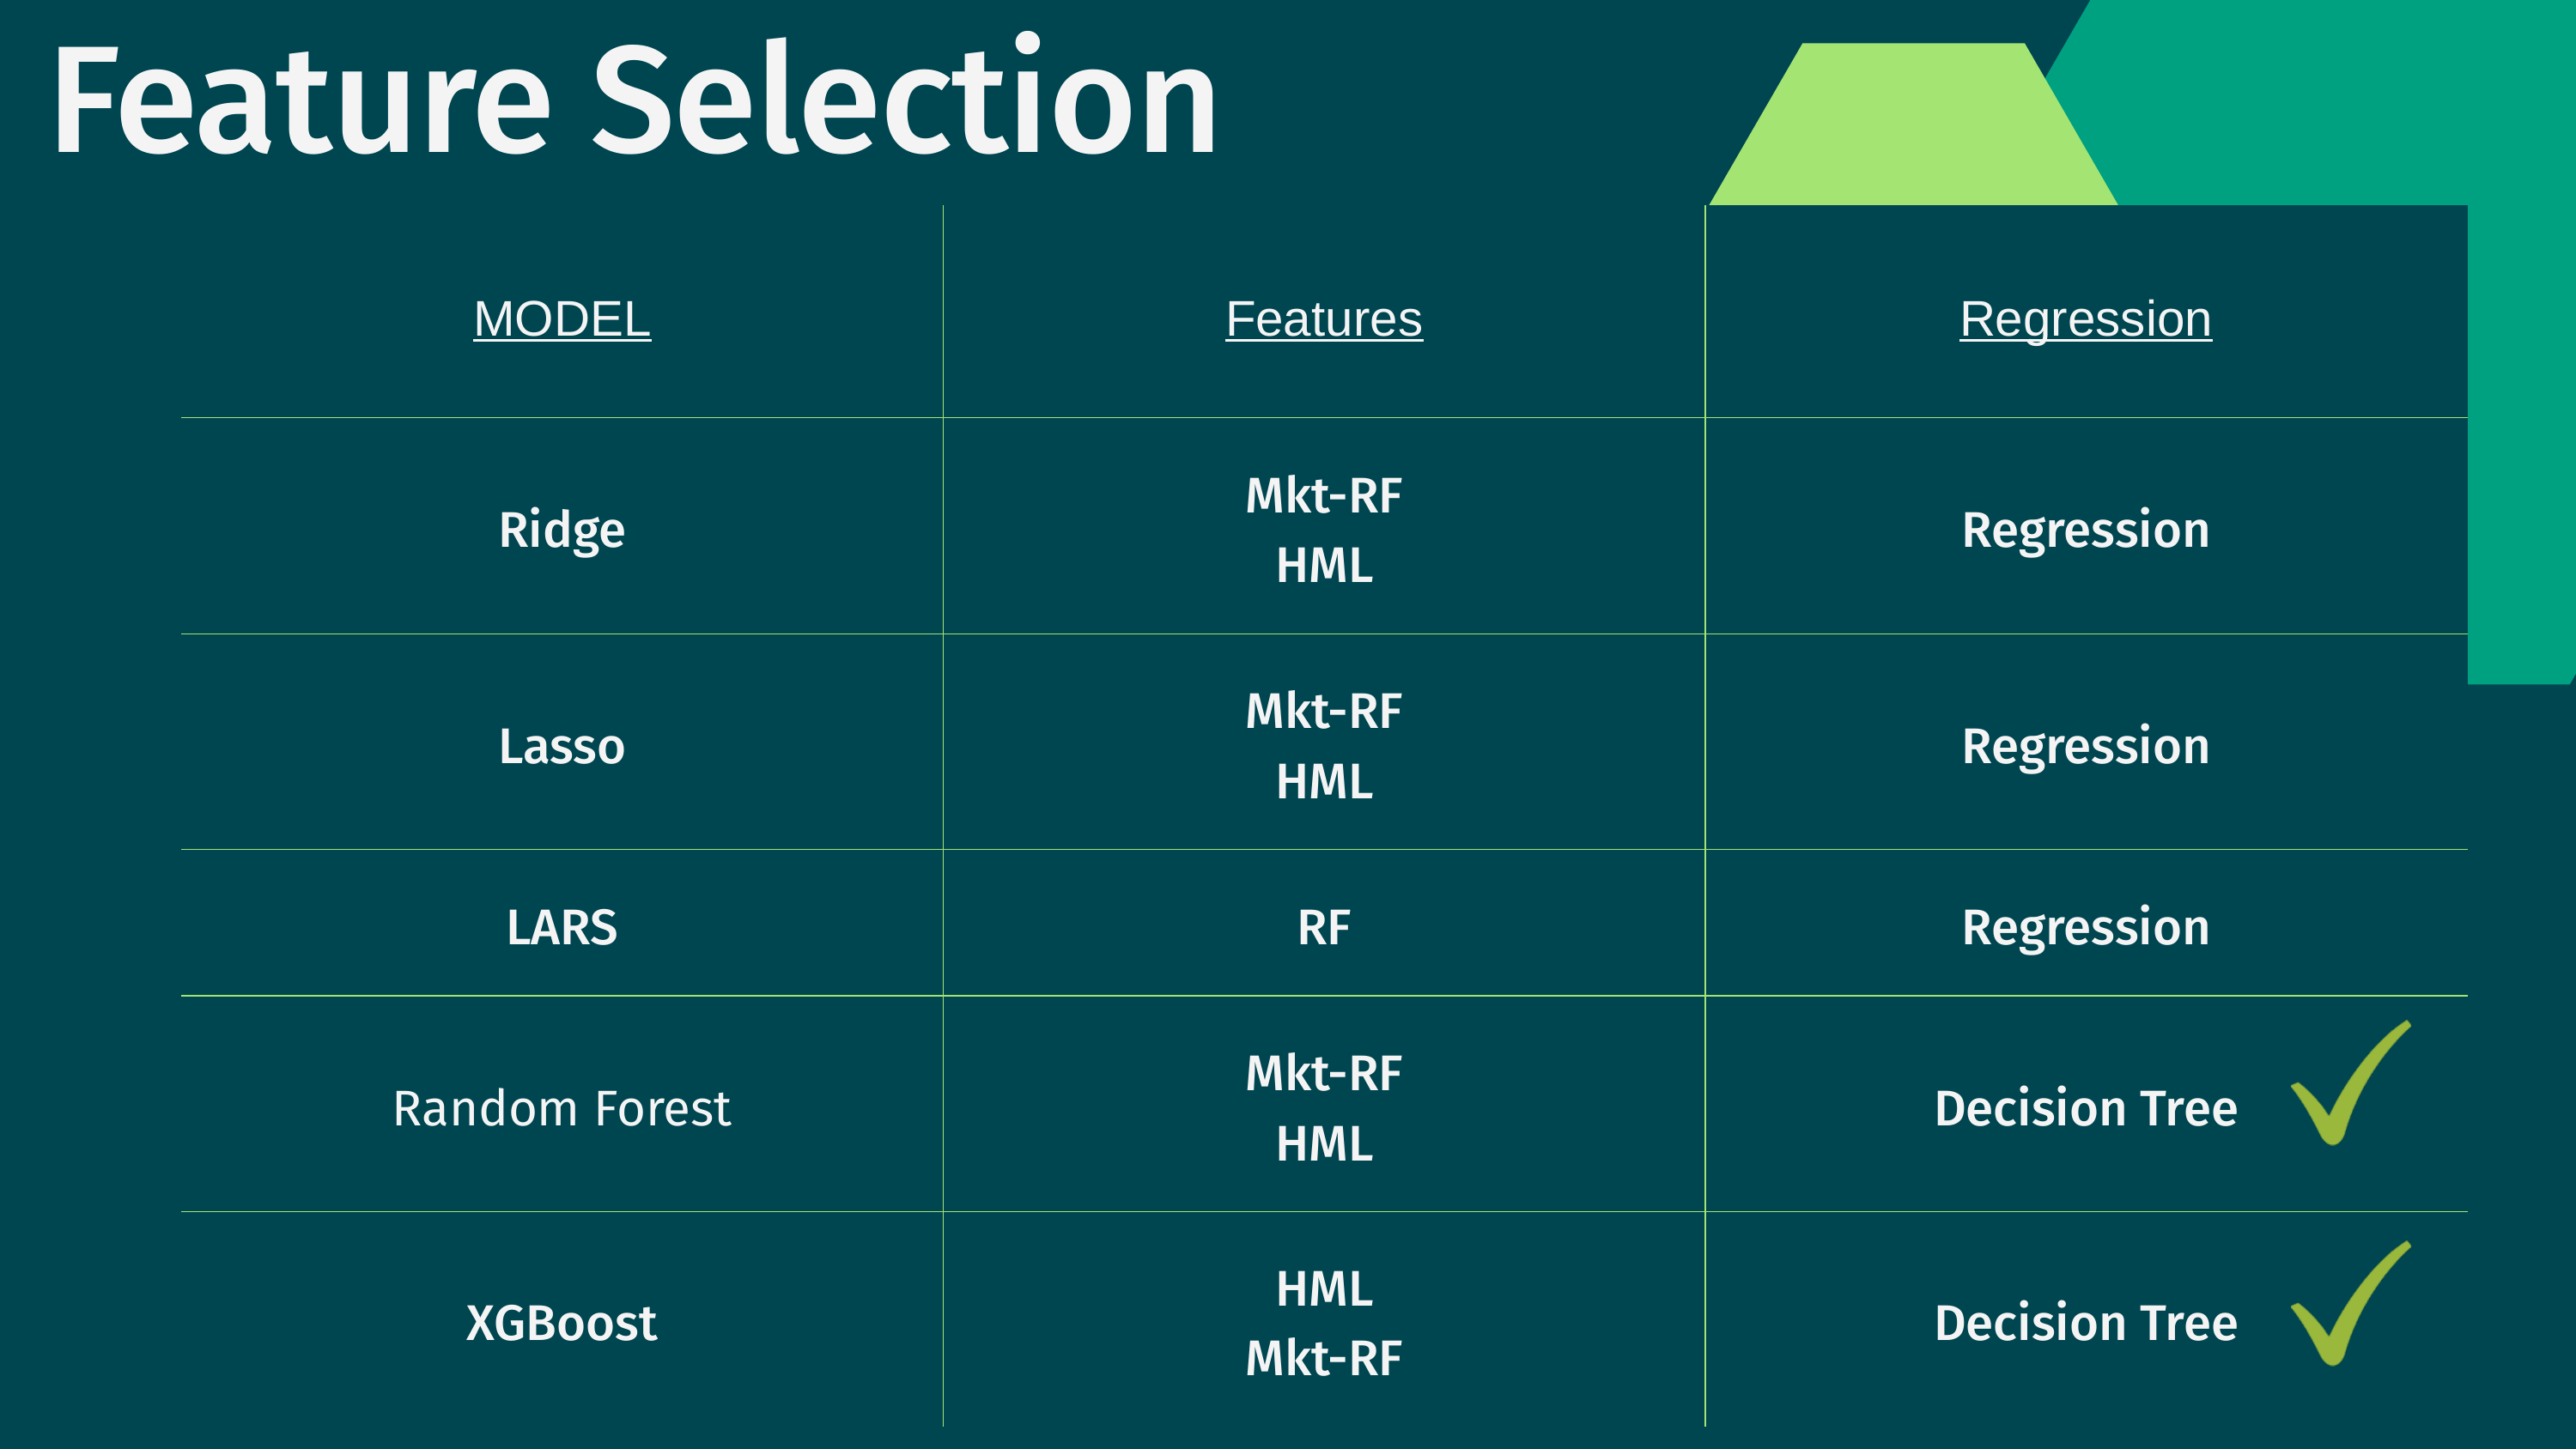

Feature Selection

| MODEL | Features | Regression |
| --- | --- | --- |
| Ridge | Mkt-RF HML | Regression |
| Lasso | Mkt-RF HML | Regression |
| LARS | RF | Regression |
| Random Forest | Mkt-RF HML | Decision Tree |
| XGBoost | HML Mkt-RF | Decision Tree |